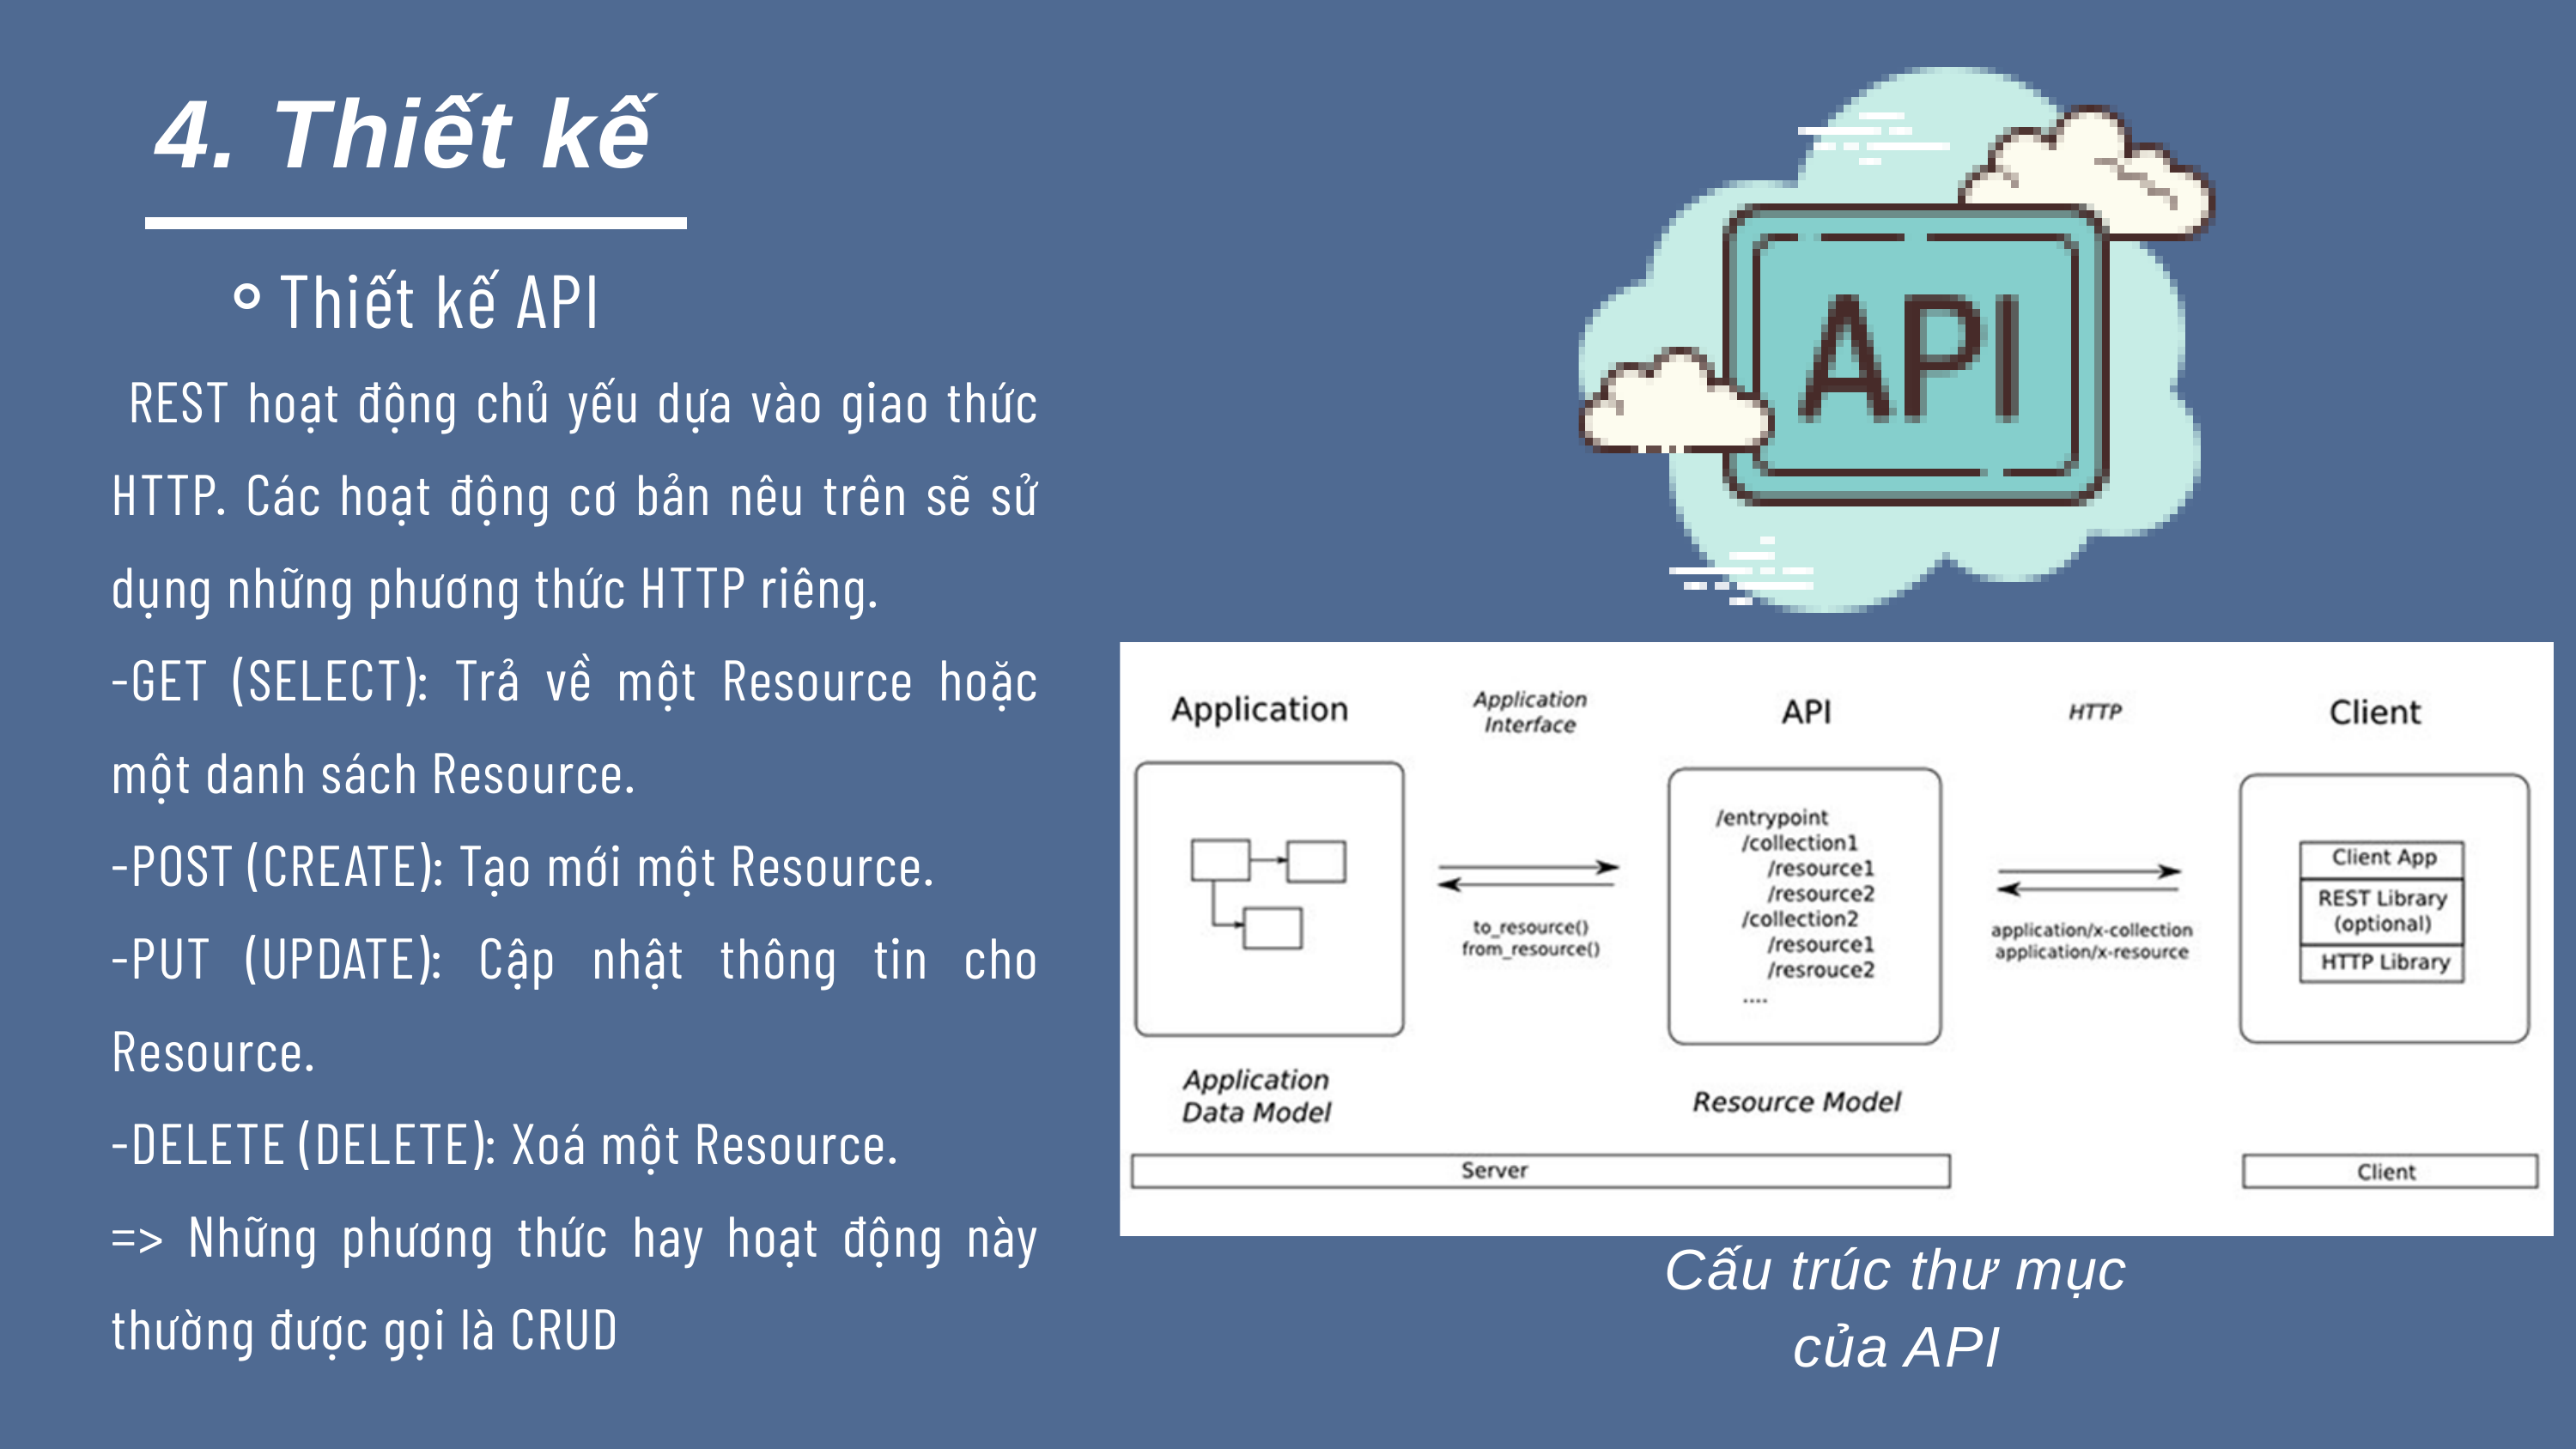

4. Thiết kế

Thiết kế API

 REST hoạt động chủ yếu dựa vào giao thức HTTP. Các hoạt động cơ bản nêu trên sẽ sử dụng những phương thức HTTP riêng.
-GET (SELECT): Trả về một Resource hoặc một danh sách Resource.
-POST (CREATE): Tạo mới một Resource.
-PUT (UPDATE): Cập nhật thông tin cho Resource.
-DELETE (DELETE): Xoá một Resource.
=> Những phương thức hay hoạt động này thường được gọi là CRUD

Cấu trúc thư mục của API